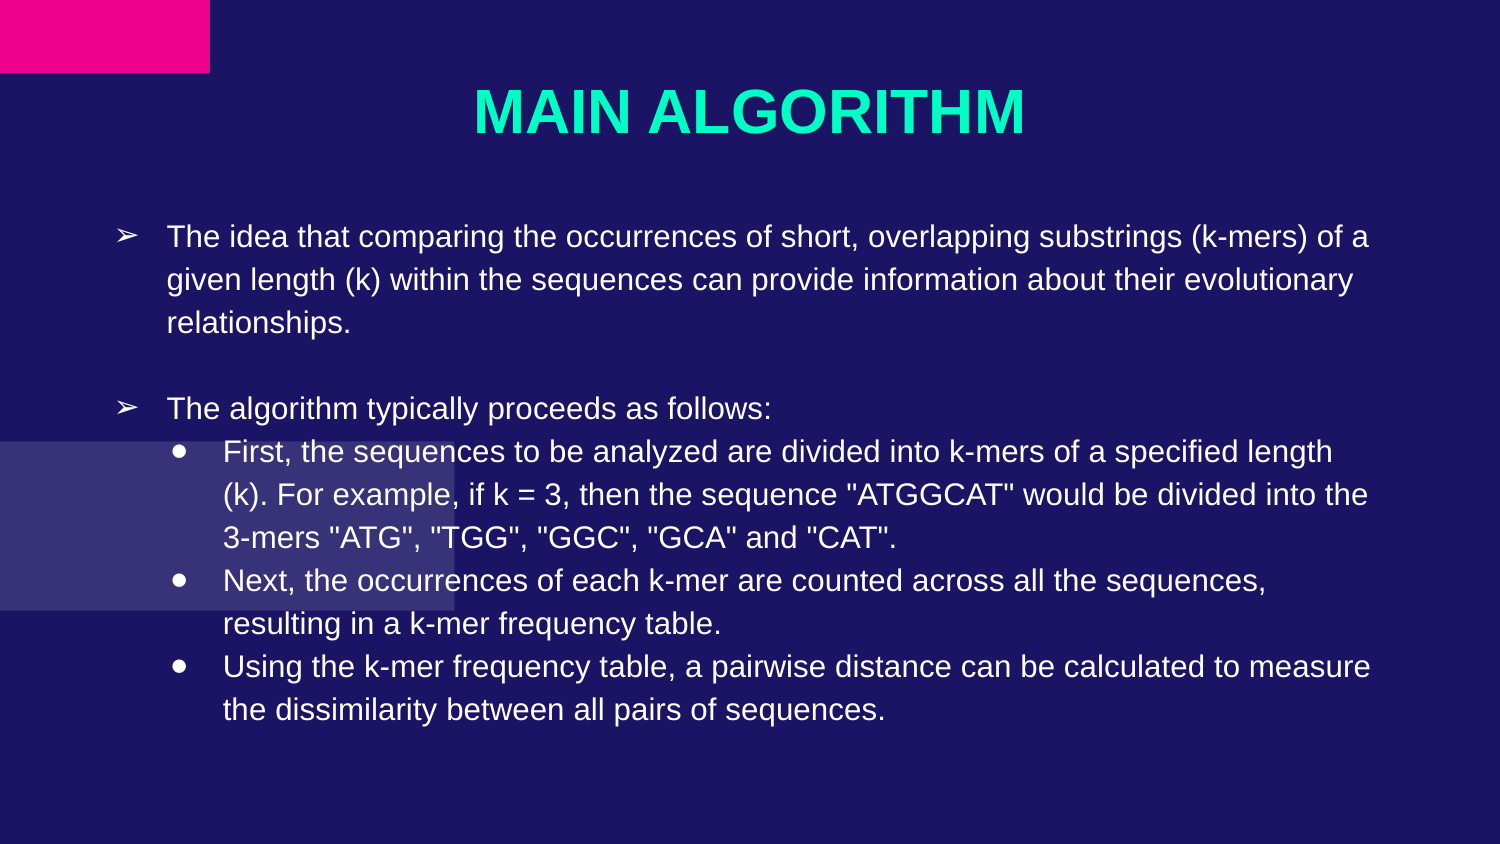

# MAIN ALGORITHM
The idea that comparing the occurrences of short, overlapping substrings (k-mers) of a given length (k) within the sequences can provide information about their evolutionary relationships.

The algorithm typically proceeds as follows:
First, the sequences to be analyzed are divided into k-mers of a specified length (k). For example, if k = 3, then the sequence "ATGGCAT" would be divided into the 3-mers "ATG", "TGG", "GGC", "GCA" and "CAT".
Next, the occurrences of each k-mer are counted across all the sequences, resulting in a k-mer frequency table.
Using the k-mer frequency table, a pairwise distance can be calculated to measure the dissimilarity between all pairs of sequences.